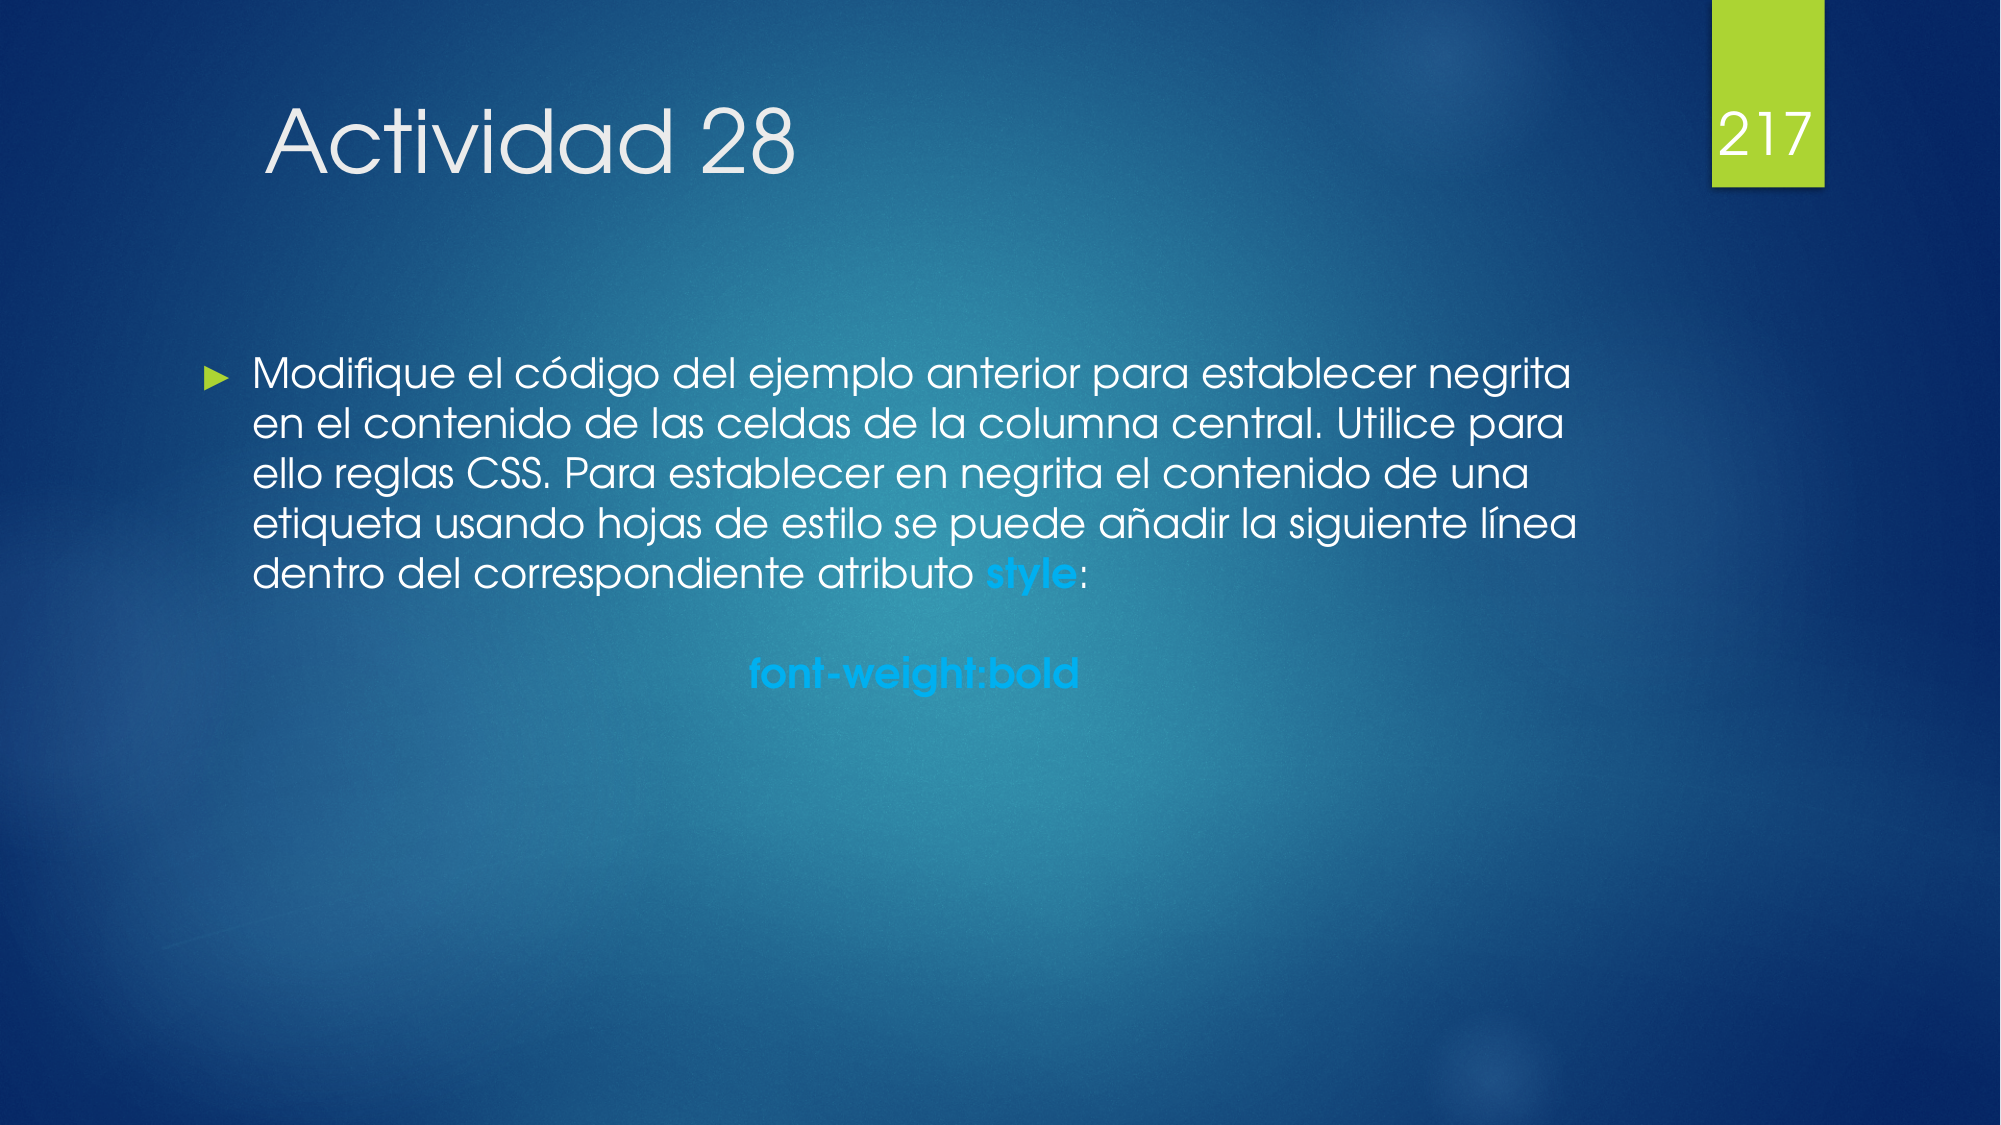

217
# Actividad 28
Modifique el código del ejemplo anterior para establecer negrita en el contenido de las celdas de la columna central. Utilice para ello reglas CSS. Para establecer en negrita el contenido de una etiqueta usando hojas de estilo se puede añadir la siguiente línea dentro del correspondiente atributo style:

font-weight:bold